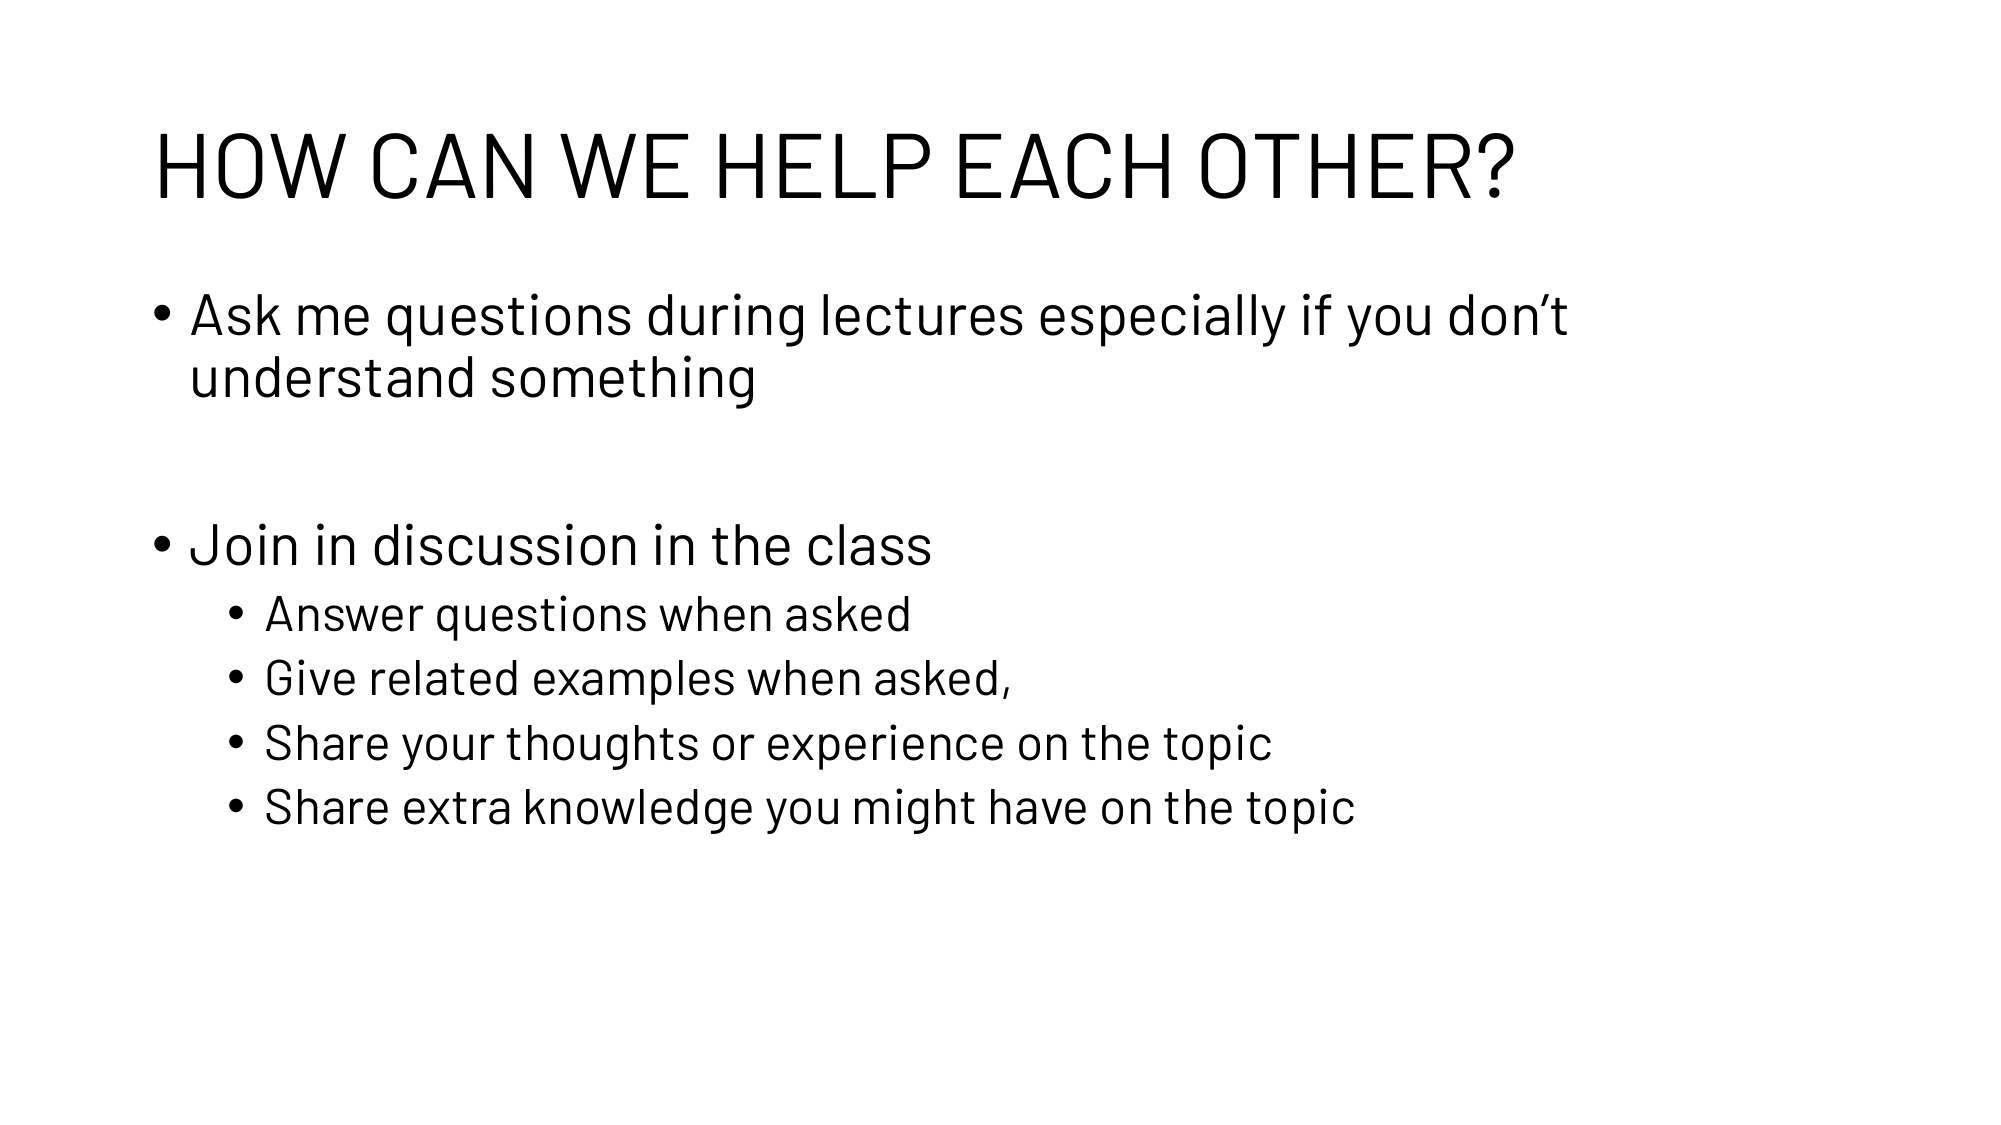

# HOW CAN WE HELP EACH OTHER?
Ask me questions during lectures especially if you don’t understand something

Join in discussion in the class
Answer questions when asked
Give related examples when asked,
Share your thoughts or experience on the topic
Share extra knowledge you might have on the topic